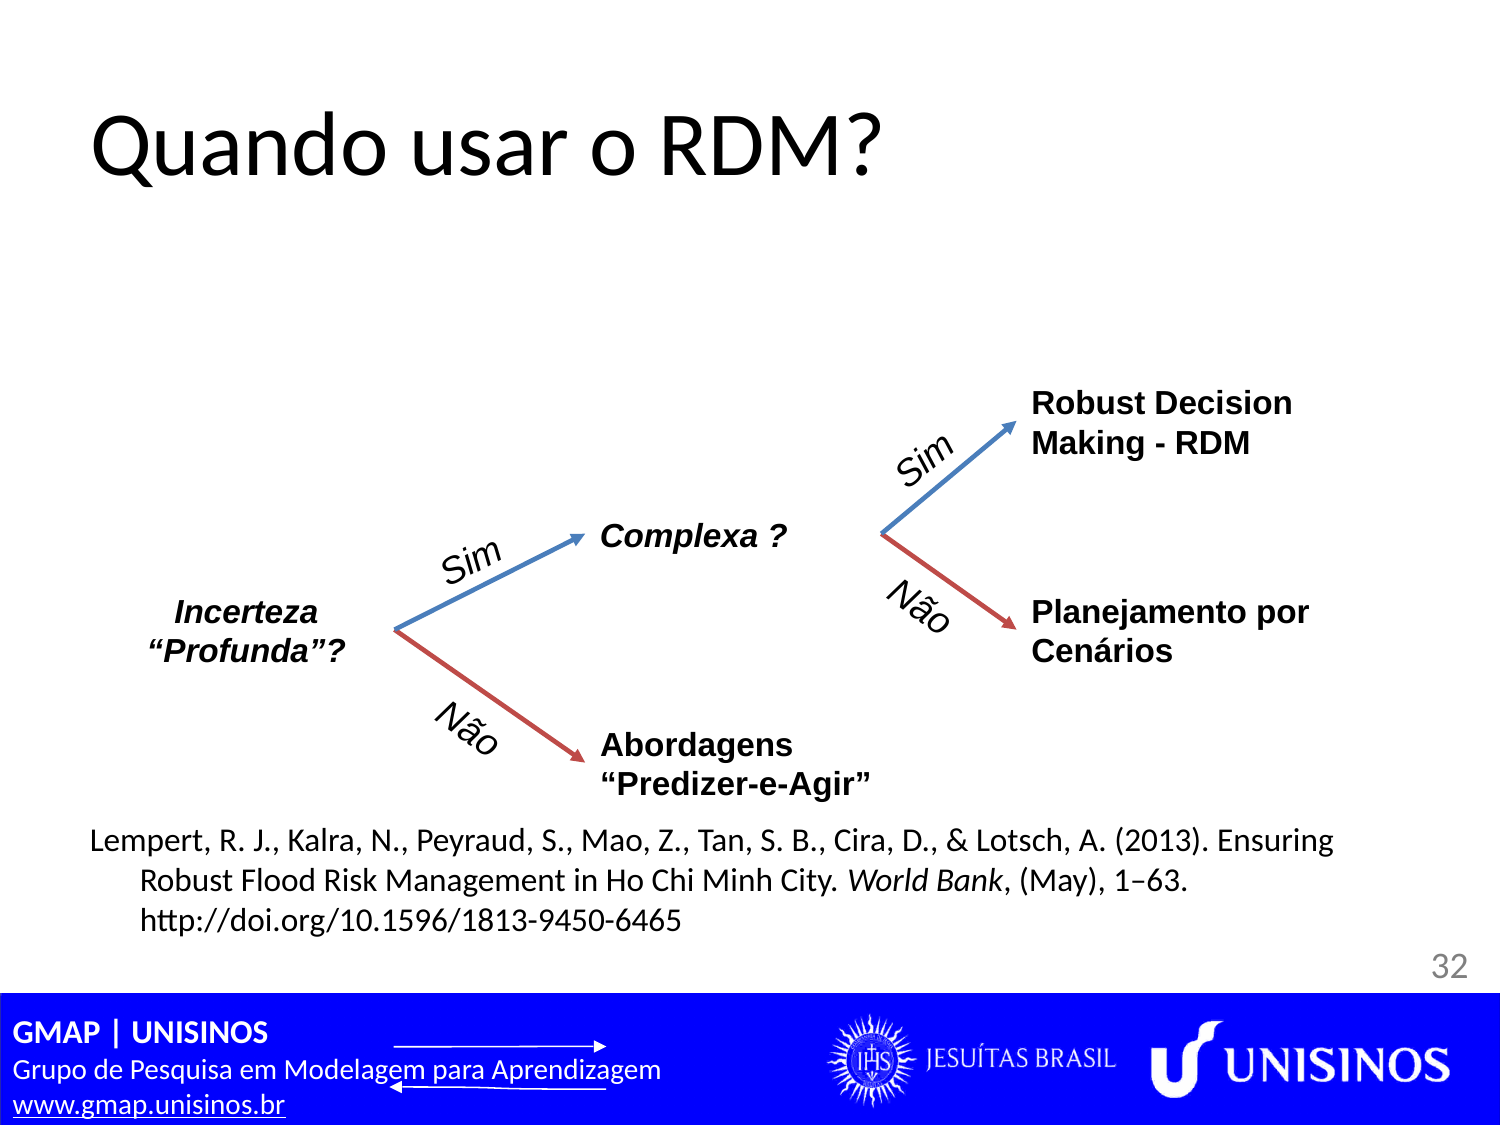

# Quando usar o RDM?
Robust Decision Making - RDM
Sim
Complexa ?
Sim
Não
Incerteza “Profunda”?
Planejamento por Cenários
Não
Abordagens “Predizer-e-Agir”
Lempert, R. J., Kalra, N., Peyraud, S., Mao, Z., Tan, S. B., Cira, D., & Lotsch, A. (2013). Ensuring Robust Flood Risk Management in Ho Chi Minh City. World Bank, (May), 1–63. http://doi.org/10.1596/1813-9450-6465